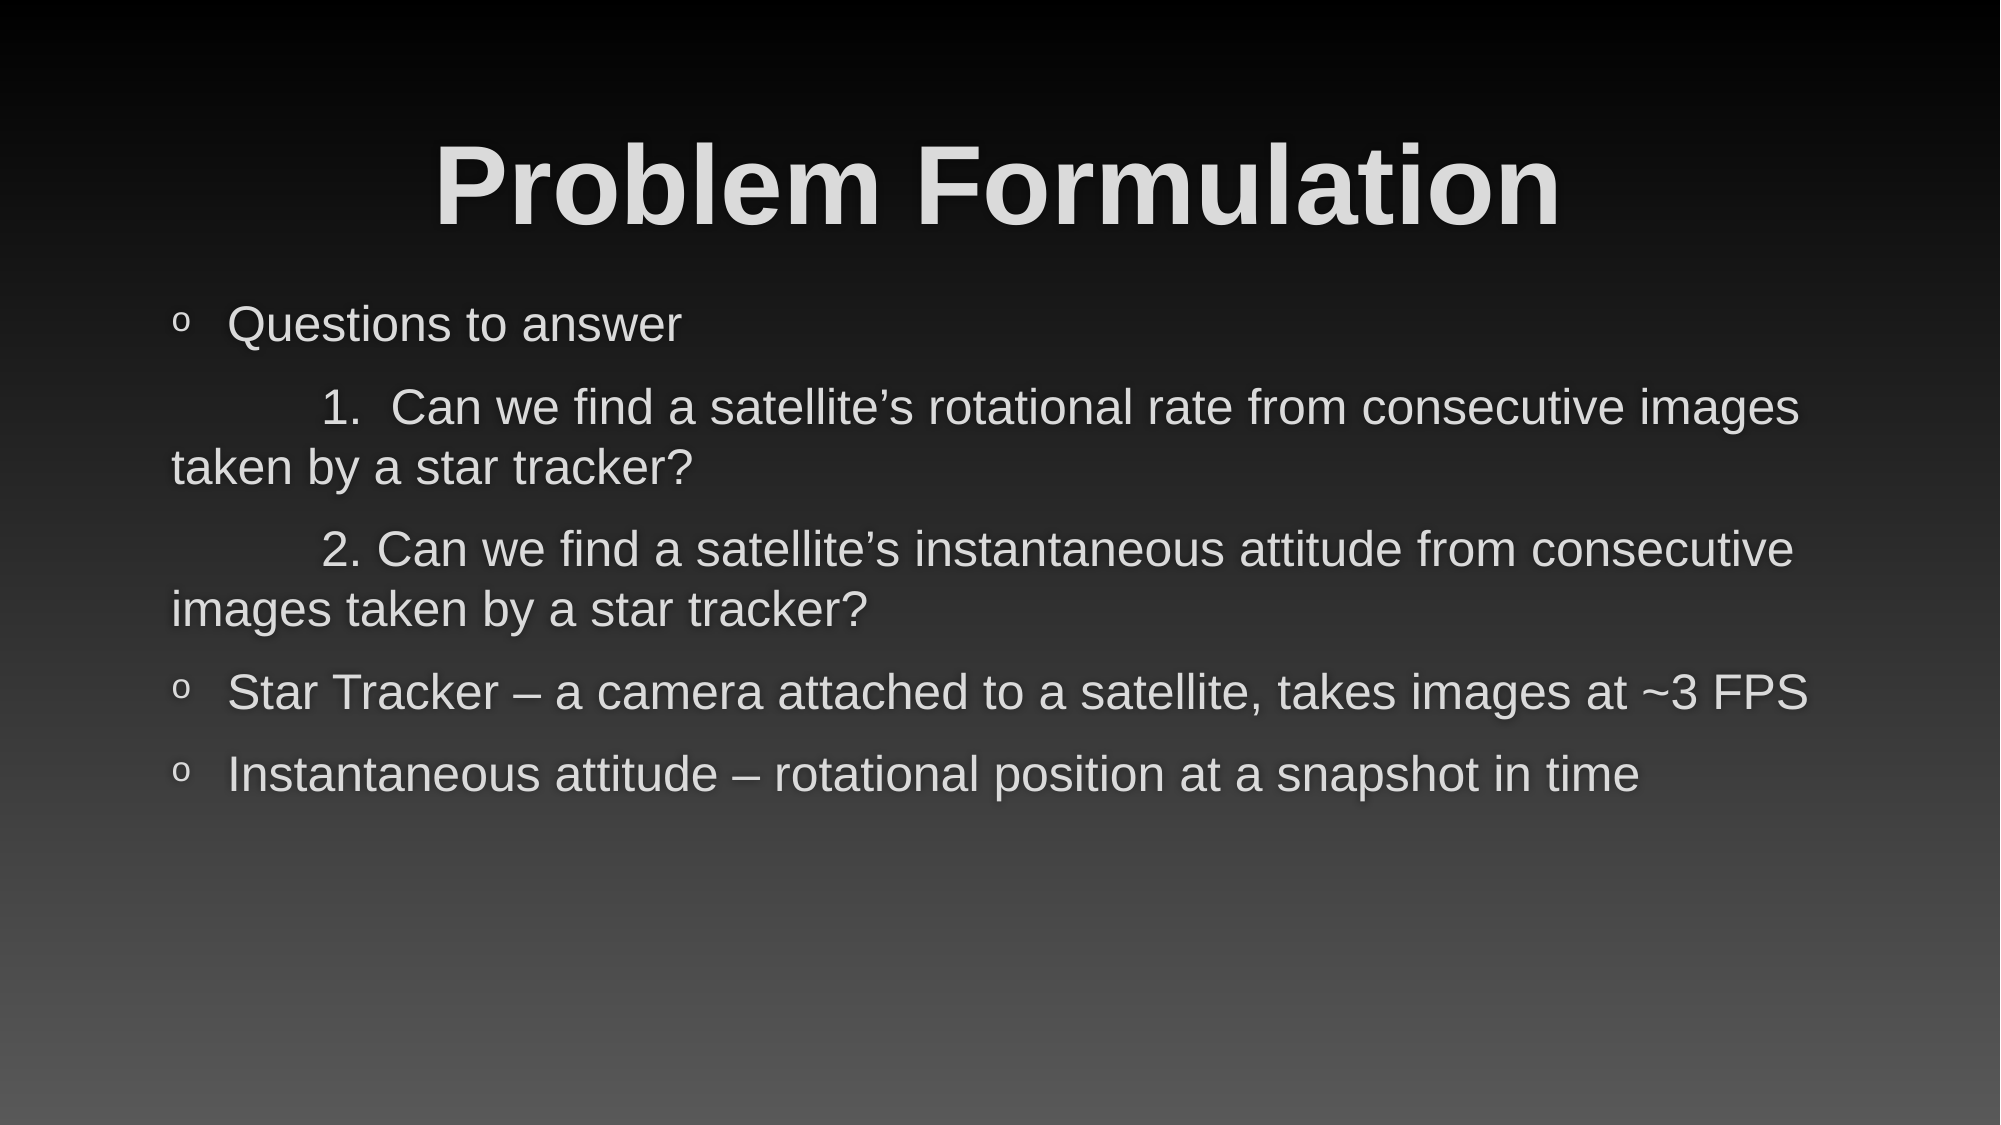

# Problem Formulation
Questions to answer
	1.  Can we find a satellite’s rotational rate from consecutive images taken by a star tracker?
	2. Can we find a satellite’s instantaneous attitude from consecutive images taken by a star tracker?
Star Tracker – a camera attached to a satellite, takes images at ~3 FPS
Instantaneous attitude – rotational position at a snapshot in time